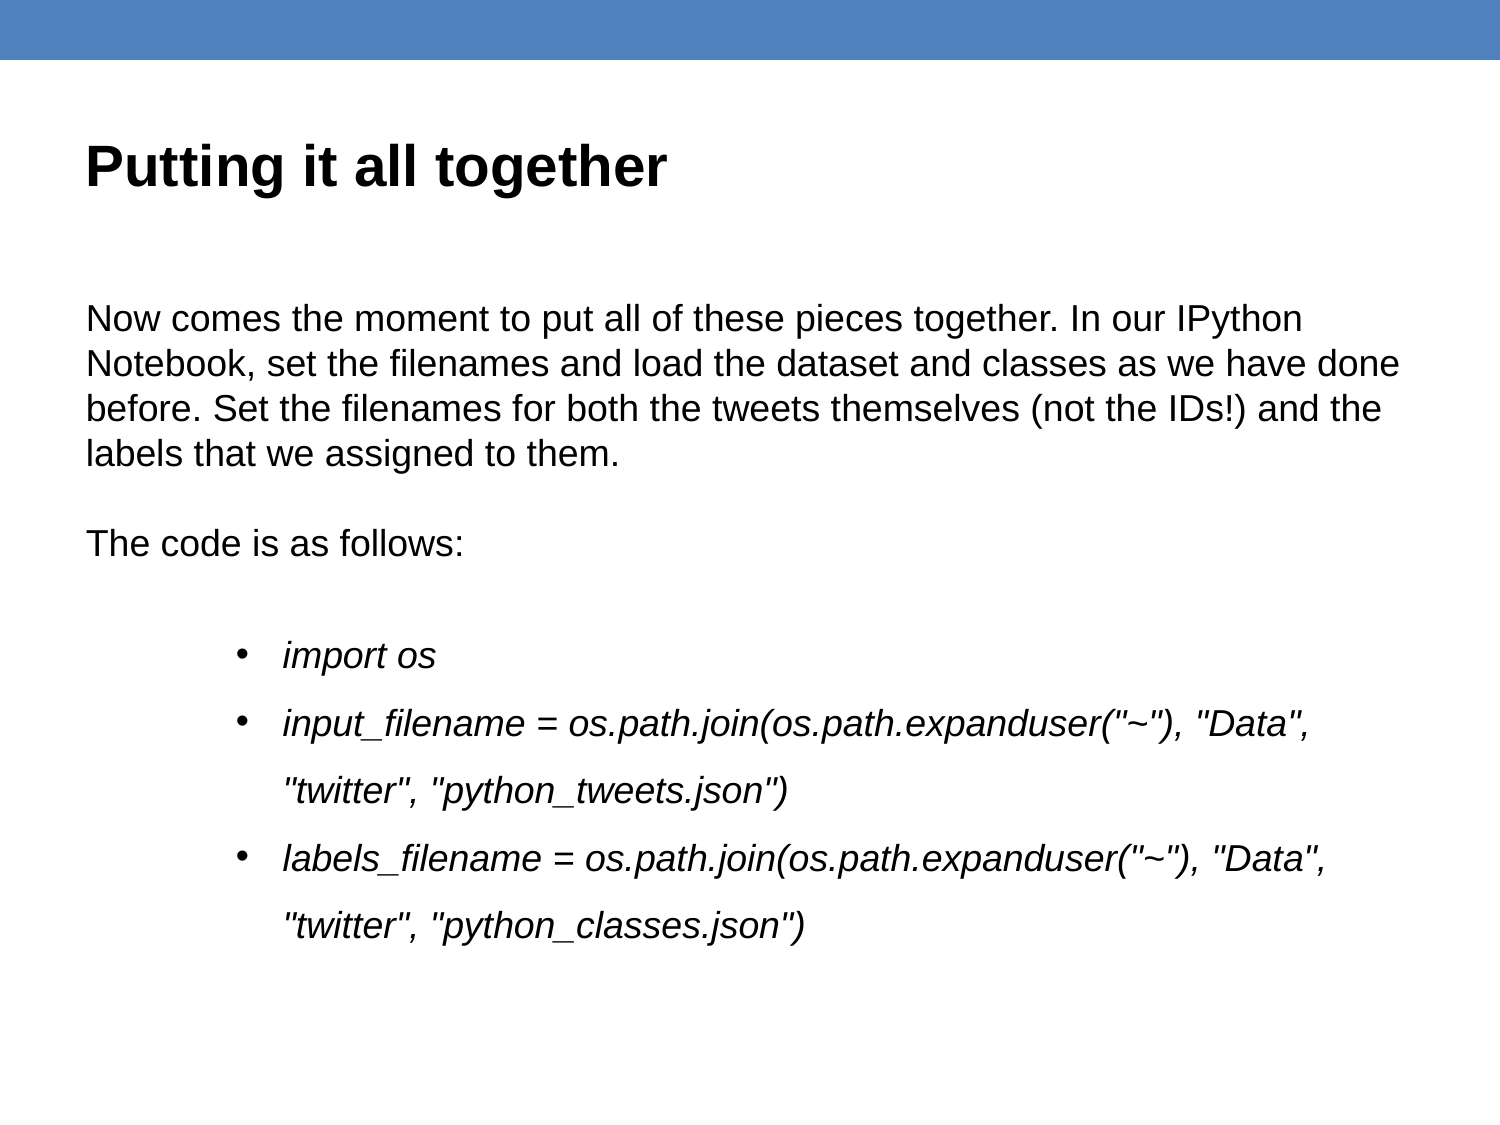

Putting it all together
Now comes the moment to put all of these pieces together. In our IPython
Notebook, set the filenames and load the dataset and classes as we have done
before. Set the filenames for both the tweets themselves (not the IDs!) and the
labels that we assigned to them.

The code is as follows:

import os
input_filename = os.path.join(os.path.expanduser("~"), "Data", "twitter", "python_tweets.json")
labels_filename = os.path.join(os.path.expanduser("~"), "Data", "twitter", "python_classes.json")